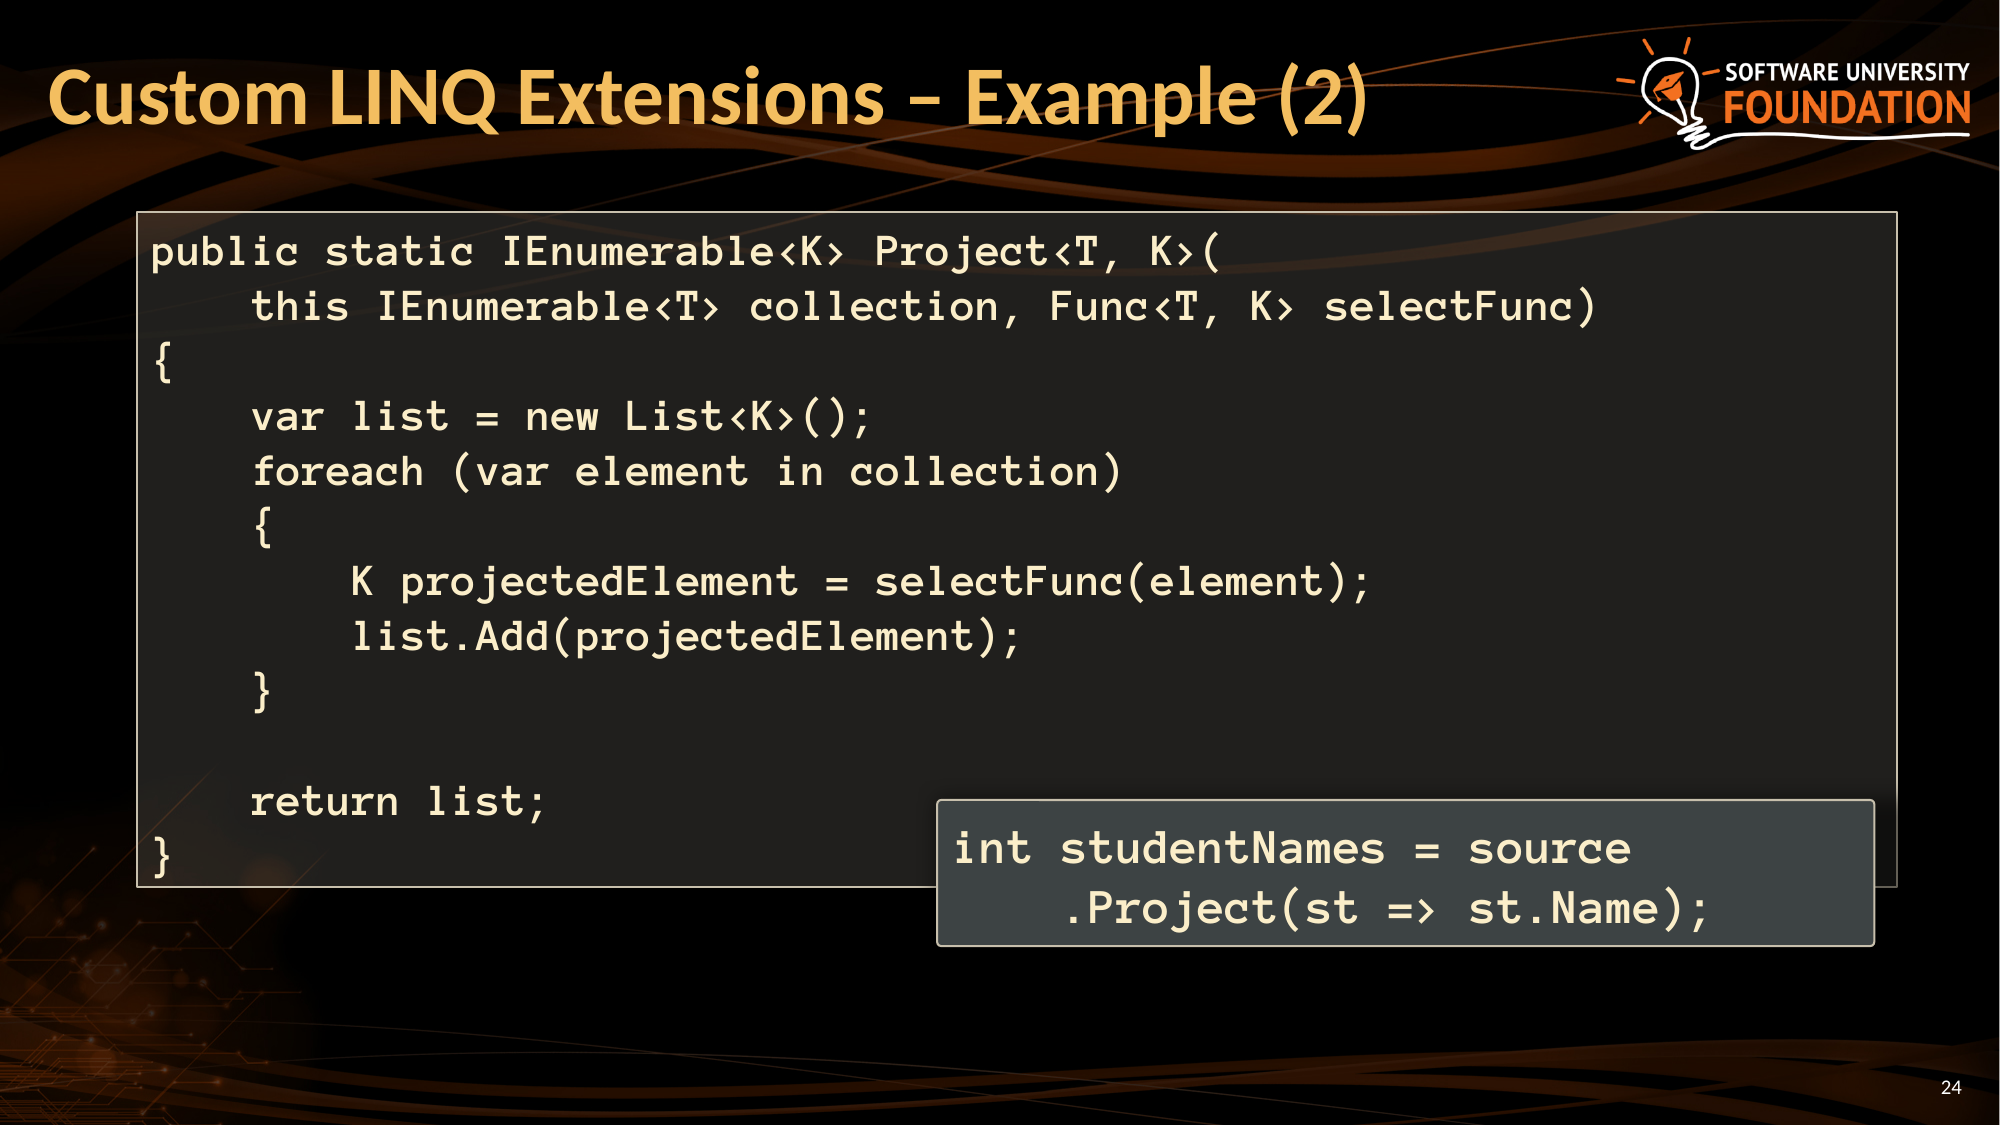

# Custom LINQ Extensions – Example (2)
public static IEnumerable<K> Project<T, K>(
    this IEnumerable<T> collection, Func<T, K> selectFunc)
{
    var list = new List<K>();
    foreach (var element in collection)
    {
        K projectedElement = selectFunc(element);
        list.Add(projectedElement);
    }

    return list;
}
int studentNames = source
    .Project(st => st.Name);
24